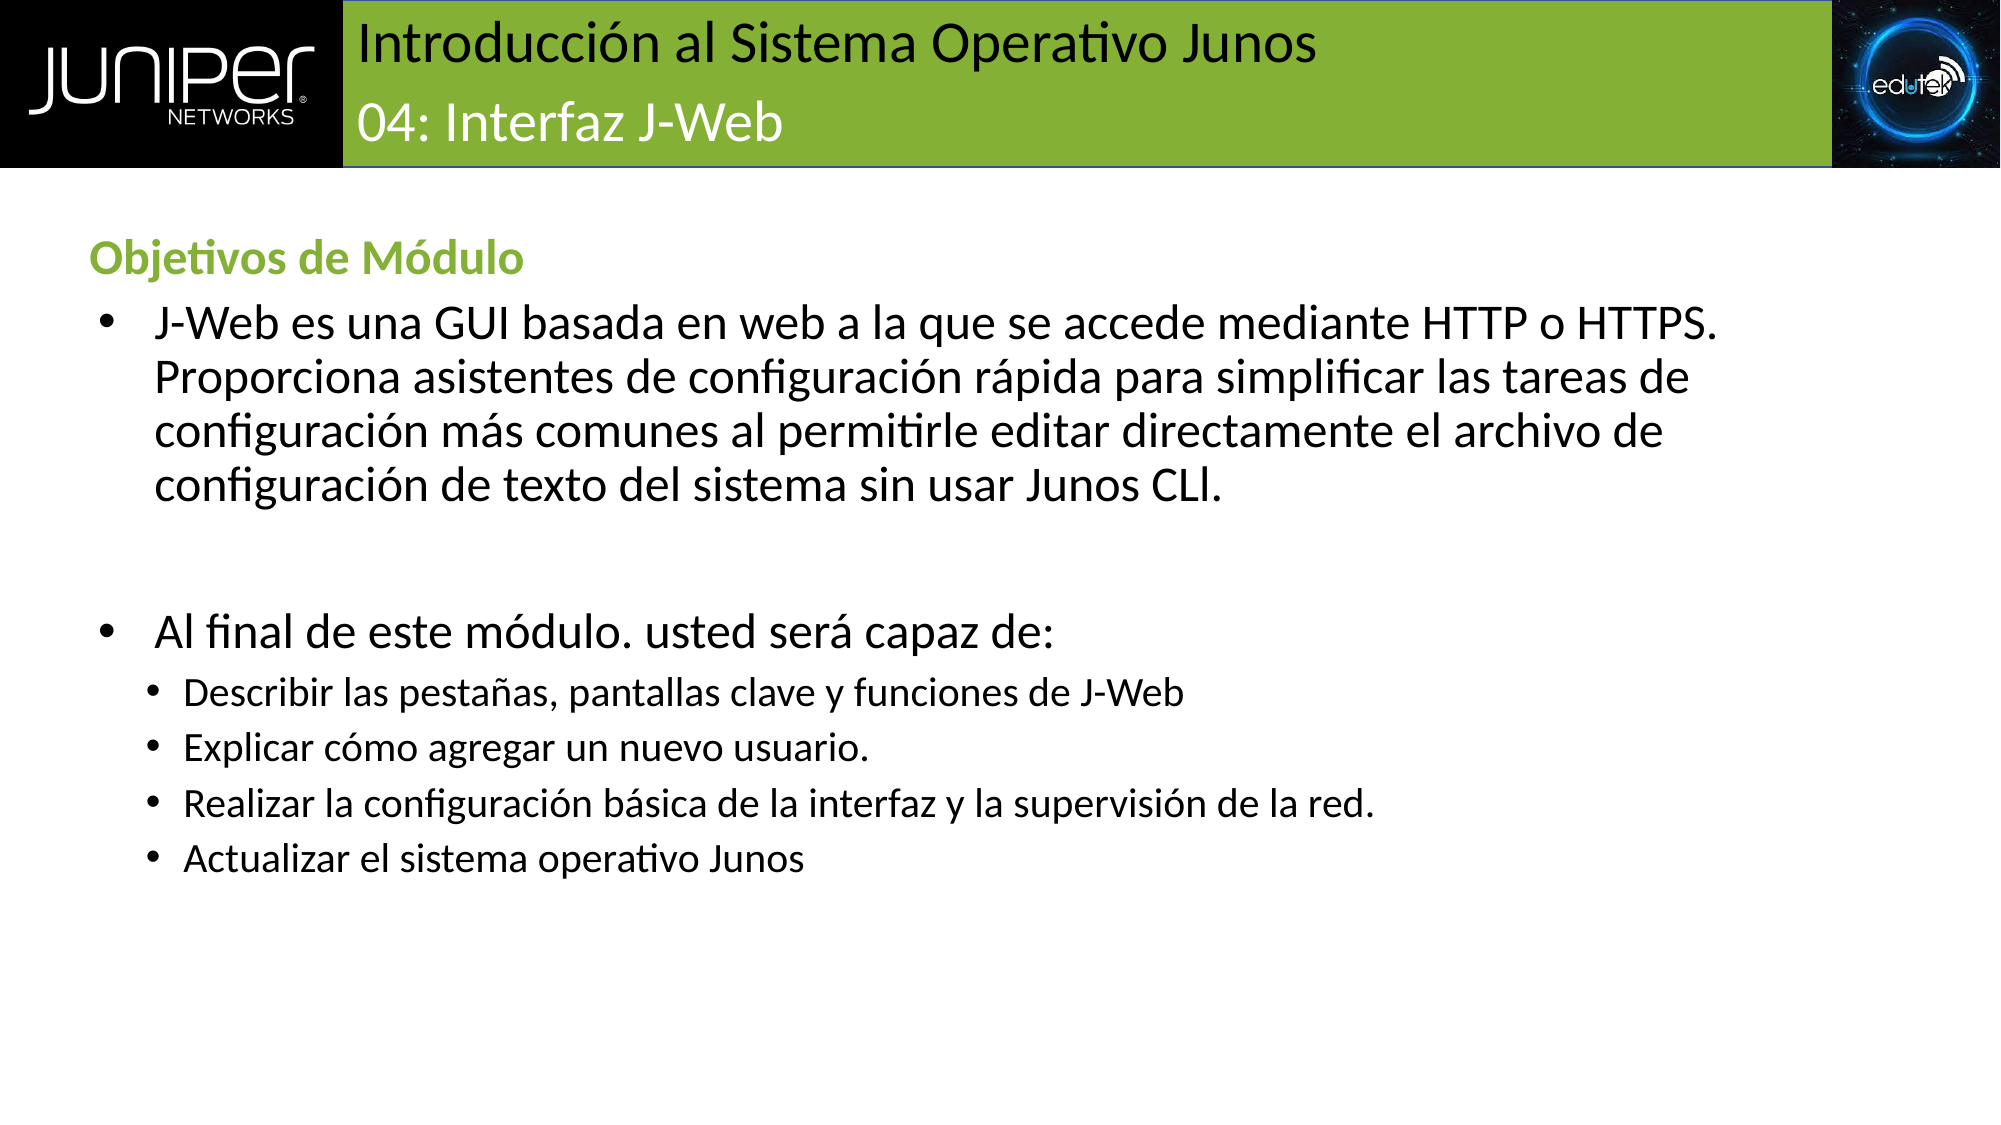

# Introducción al Sistema Operativo Junos
04: Interfaz J-Web
Objetivos de Módulo
J-Web es una GUI basada en web a la que se accede mediante HTTP o HTTPS. Proporciona asistentes de configuración rápida para simplificar las tareas de configuración más comunes al permitirle editar directamente el archivo de configuración de texto del sistema sin usar Junos CLl.

Al final de este módulo. usted será capaz de:
Describir las pestañas, pantallas clave y funciones de J-Web
Explicar cómo agregar un nuevo usuario.
Realizar la configuración básica de la interfaz y la supervisión de la red.
Actualizar el sistema operativo Junos